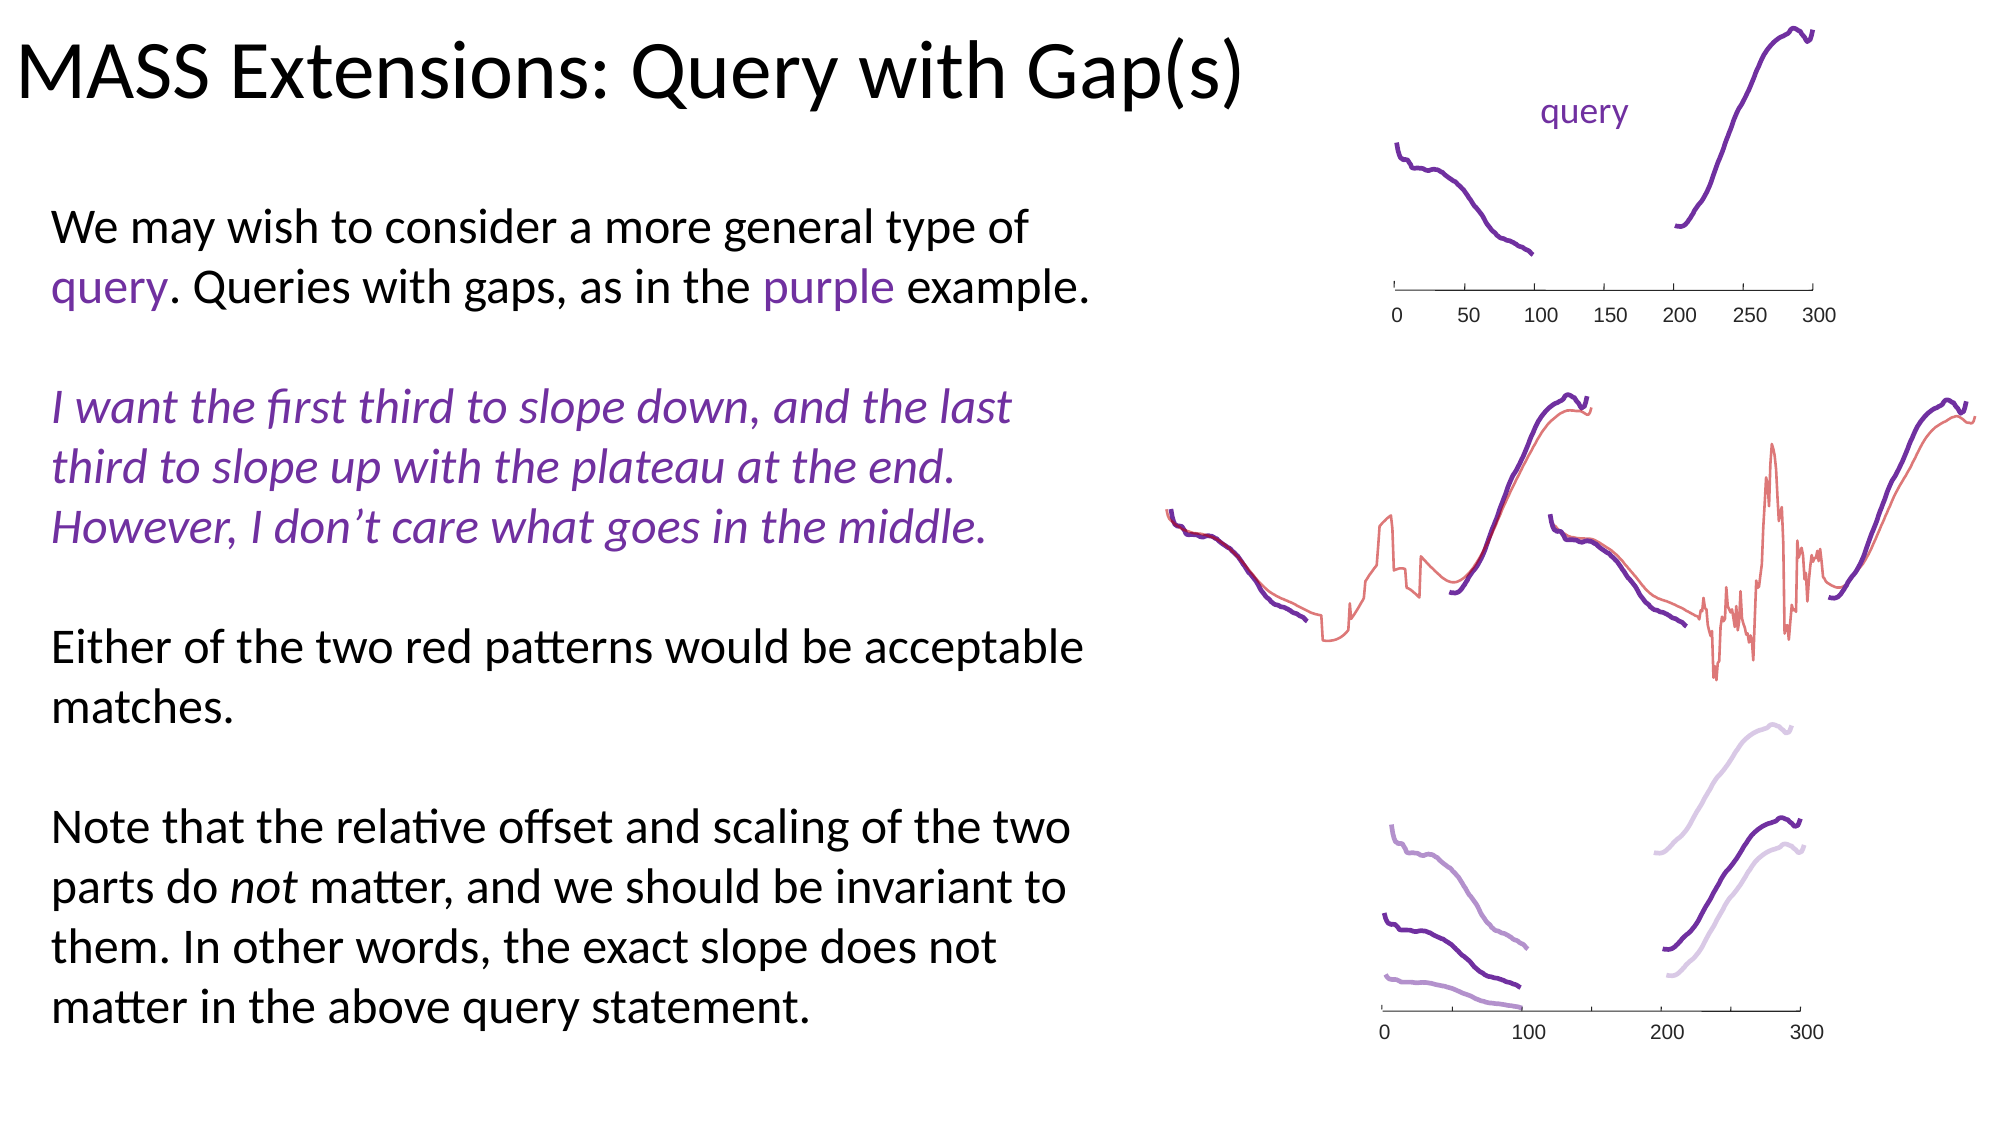

# MASS Extensions: Query with Gap(s)

query

0
50
100
150
200
250
300
We may wish to consider a more general type of query. Queries with gaps, as in the purple example.

I want the first third to slope down, and the last third to slope up with the plateau at the end. However, I don’t care what goes in the middle.

Either of the two red patterns would be acceptable matches.

Note that the relative offset and scaling of the two parts do not matter, and we should be invariant to them. In other words, the exact slope does not matter in the above query statement.

0
100
200
300